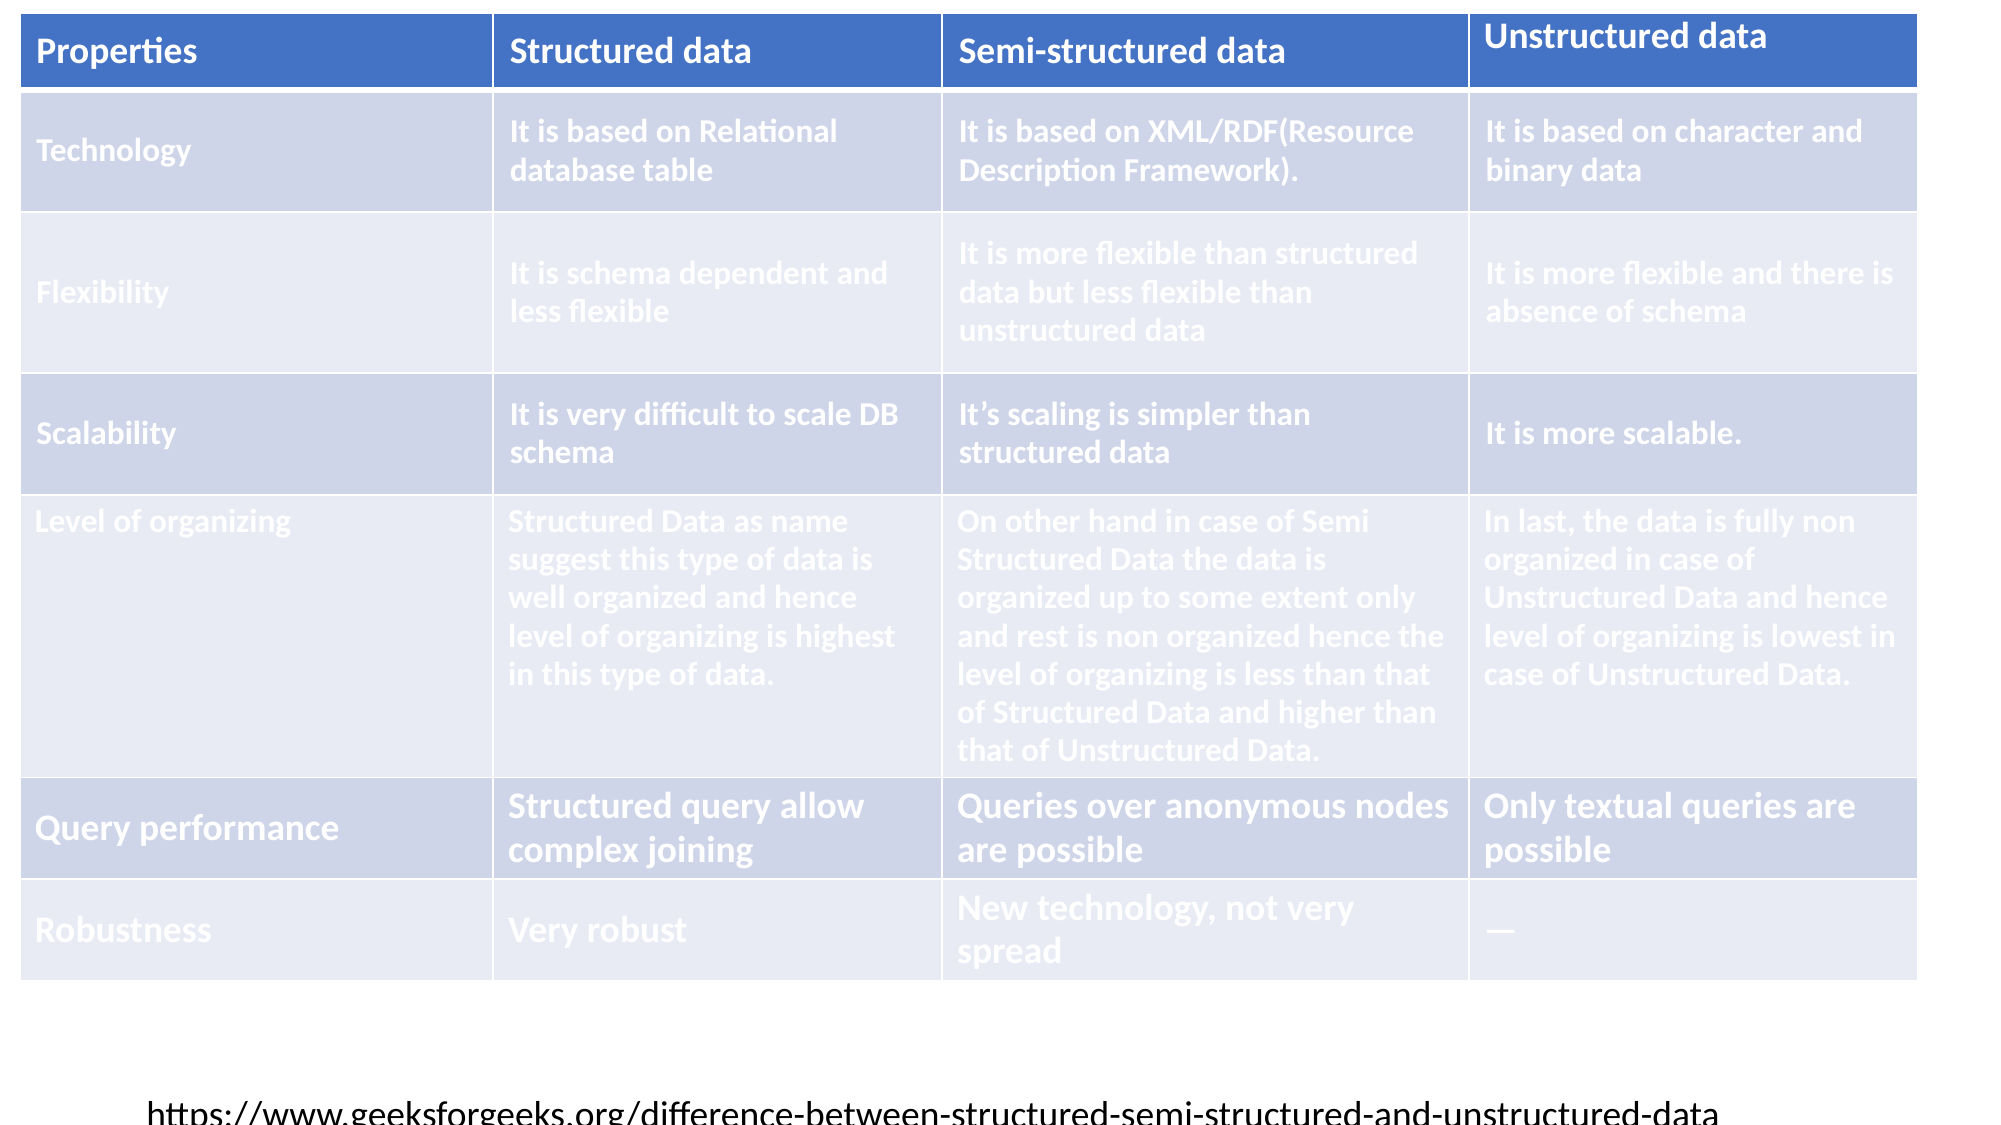

| Properties | Structured data | Semi-structured data | Unstructured data |
| --- | --- | --- | --- |
| Technology | It is based on Relational database table | It is based on XML/RDF(Resource Description Framework). | It is based on character and binary data |
| Flexibility | It is schema dependent and less flexible | It is more flexible than structured data but less flexible than unstructured data | It is more flexible and there is absence of schema |
| Scalability | It is very difficult to scale DB schema | It’s scaling is simpler than structured data | It is more scalable. |
| Level of organizing | Structured Data as name suggest this type of data is well organized and hence level of organizing is highest in this type of data. | On other hand in case of Semi Structured Data the data is organized up to some extent only and rest is non organized hence the level of organizing is less than that of Structured Data and higher than that of Unstructured Data. | In last, the data is fully non organized in case of Unstructured Data and hence level of organizing is lowest in case of Unstructured Data. |
| Query performance | Structured query allow complex joining | Queries over anonymous nodes are possible | Only textual queries are possible |
| Robustness | Very robust | New technology, not very spread | — |
https://www.geeksforgeeks.org/difference-between-structured-semi-structured-and-unstructured-data